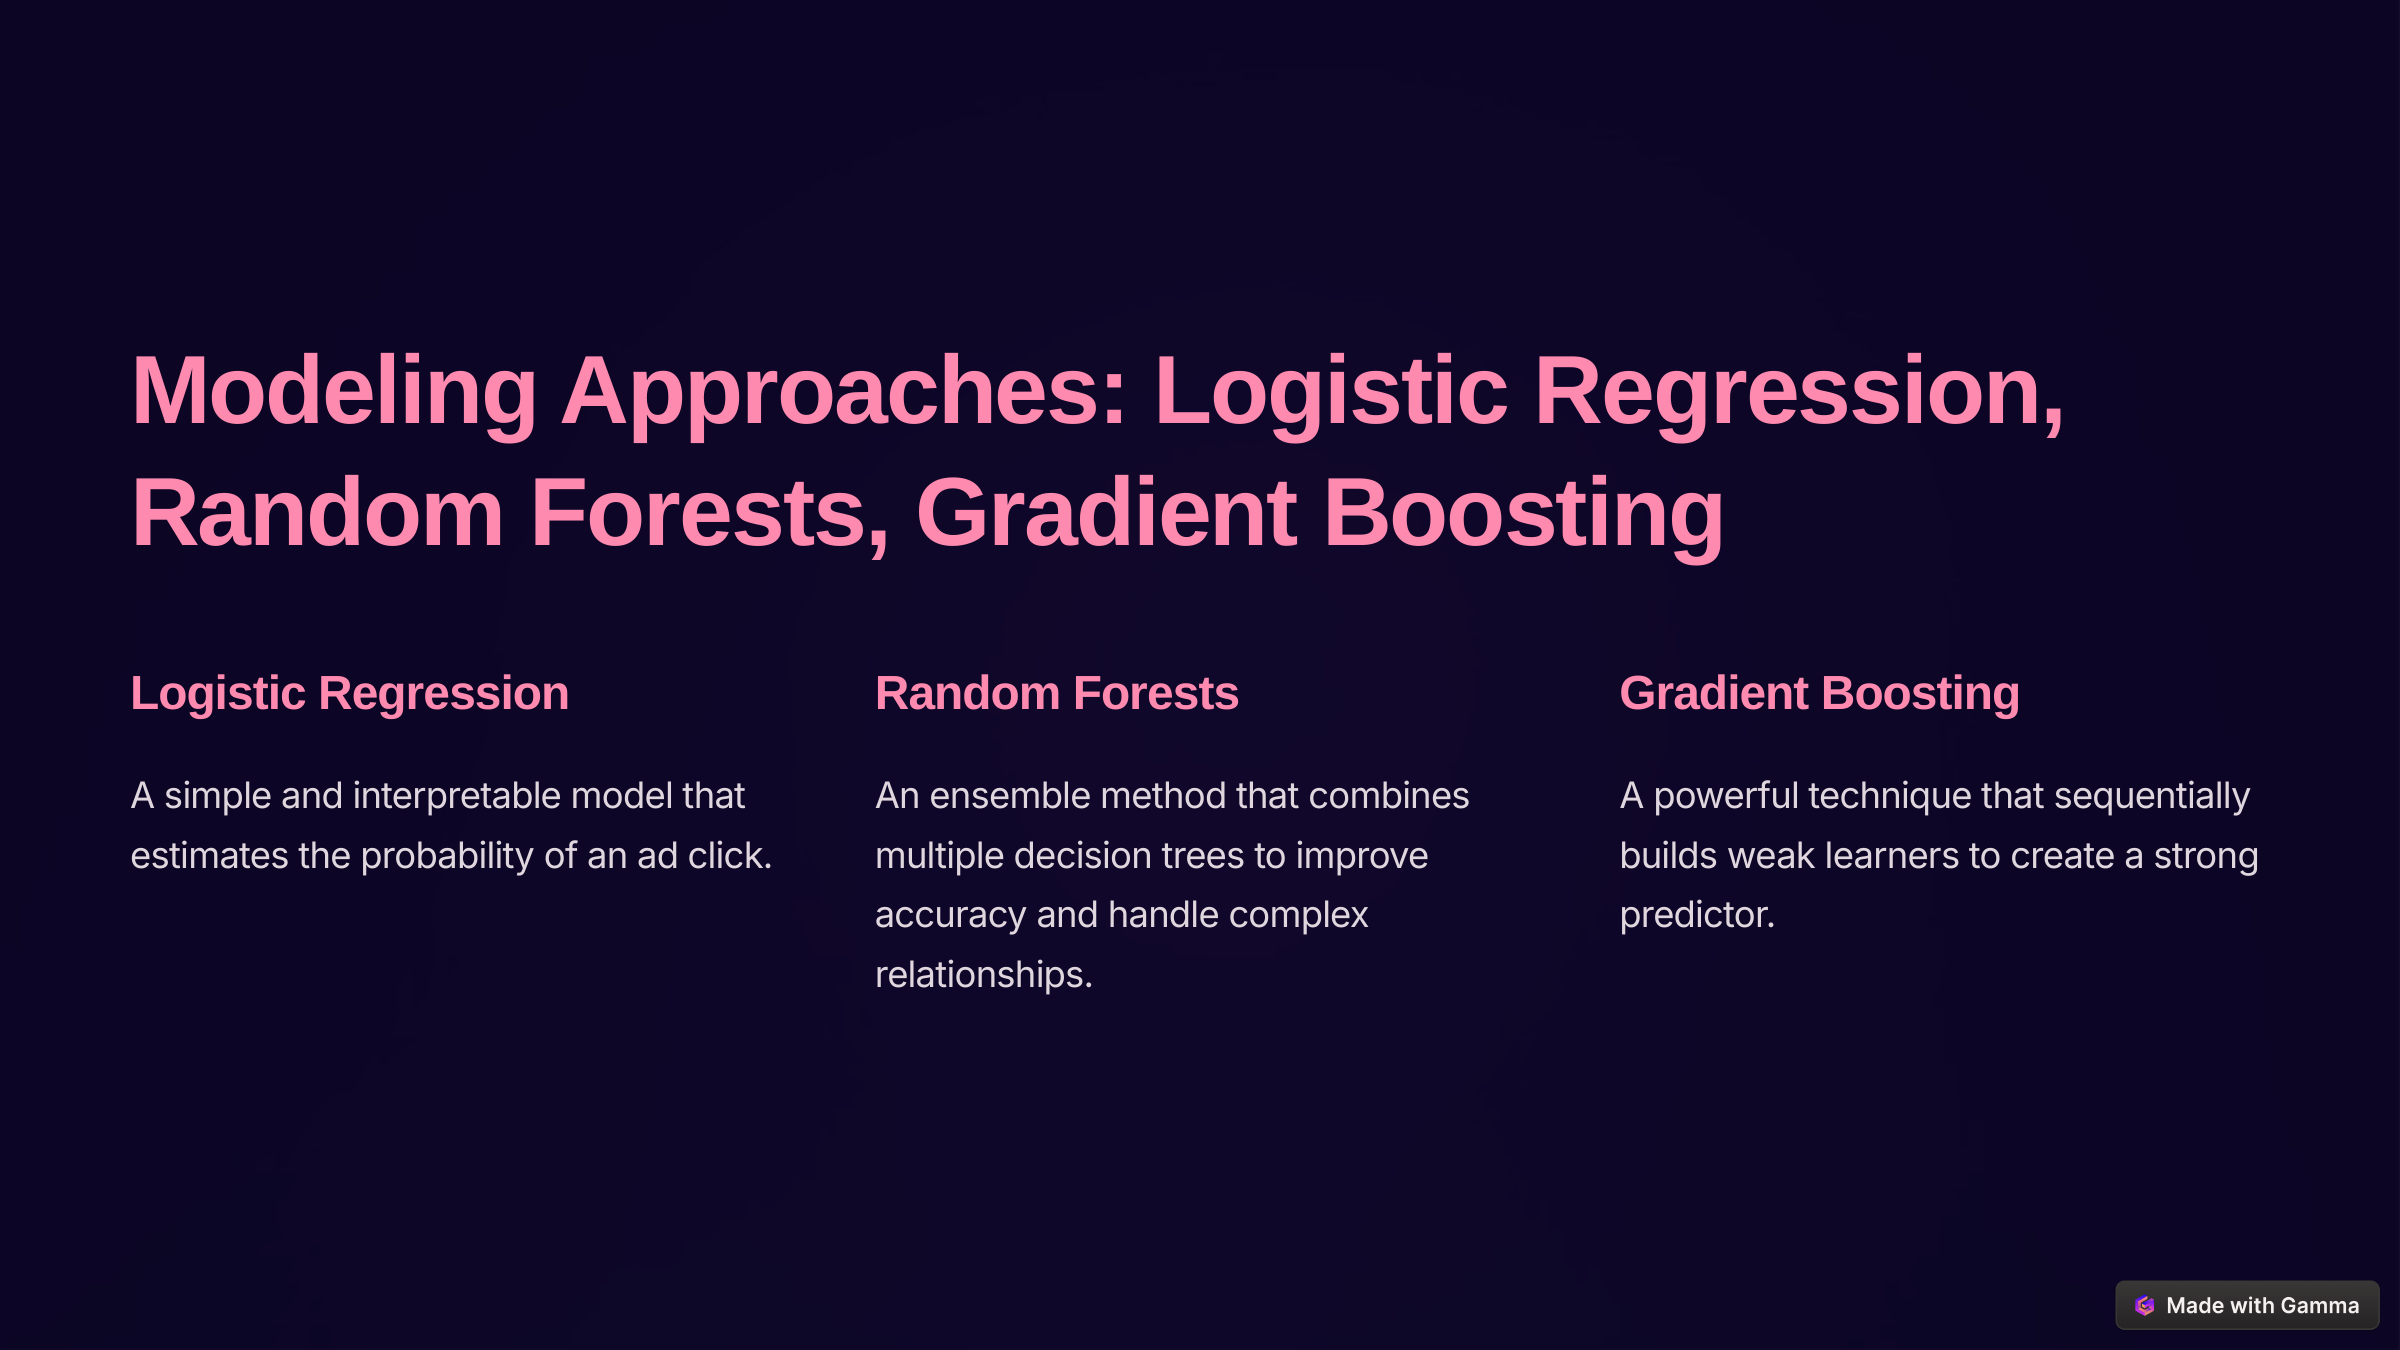

Modeling Approaches: Logistic Regression, Random Forests, Gradient Boosting
Logistic Regression
Random Forests
Gradient Boosting
A simple and interpretable model that estimates the probability of an ad click.
An ensemble method that combines multiple decision trees to improve accuracy and handle complex relationships.
A powerful technique that sequentially builds weak learners to create a strong predictor.